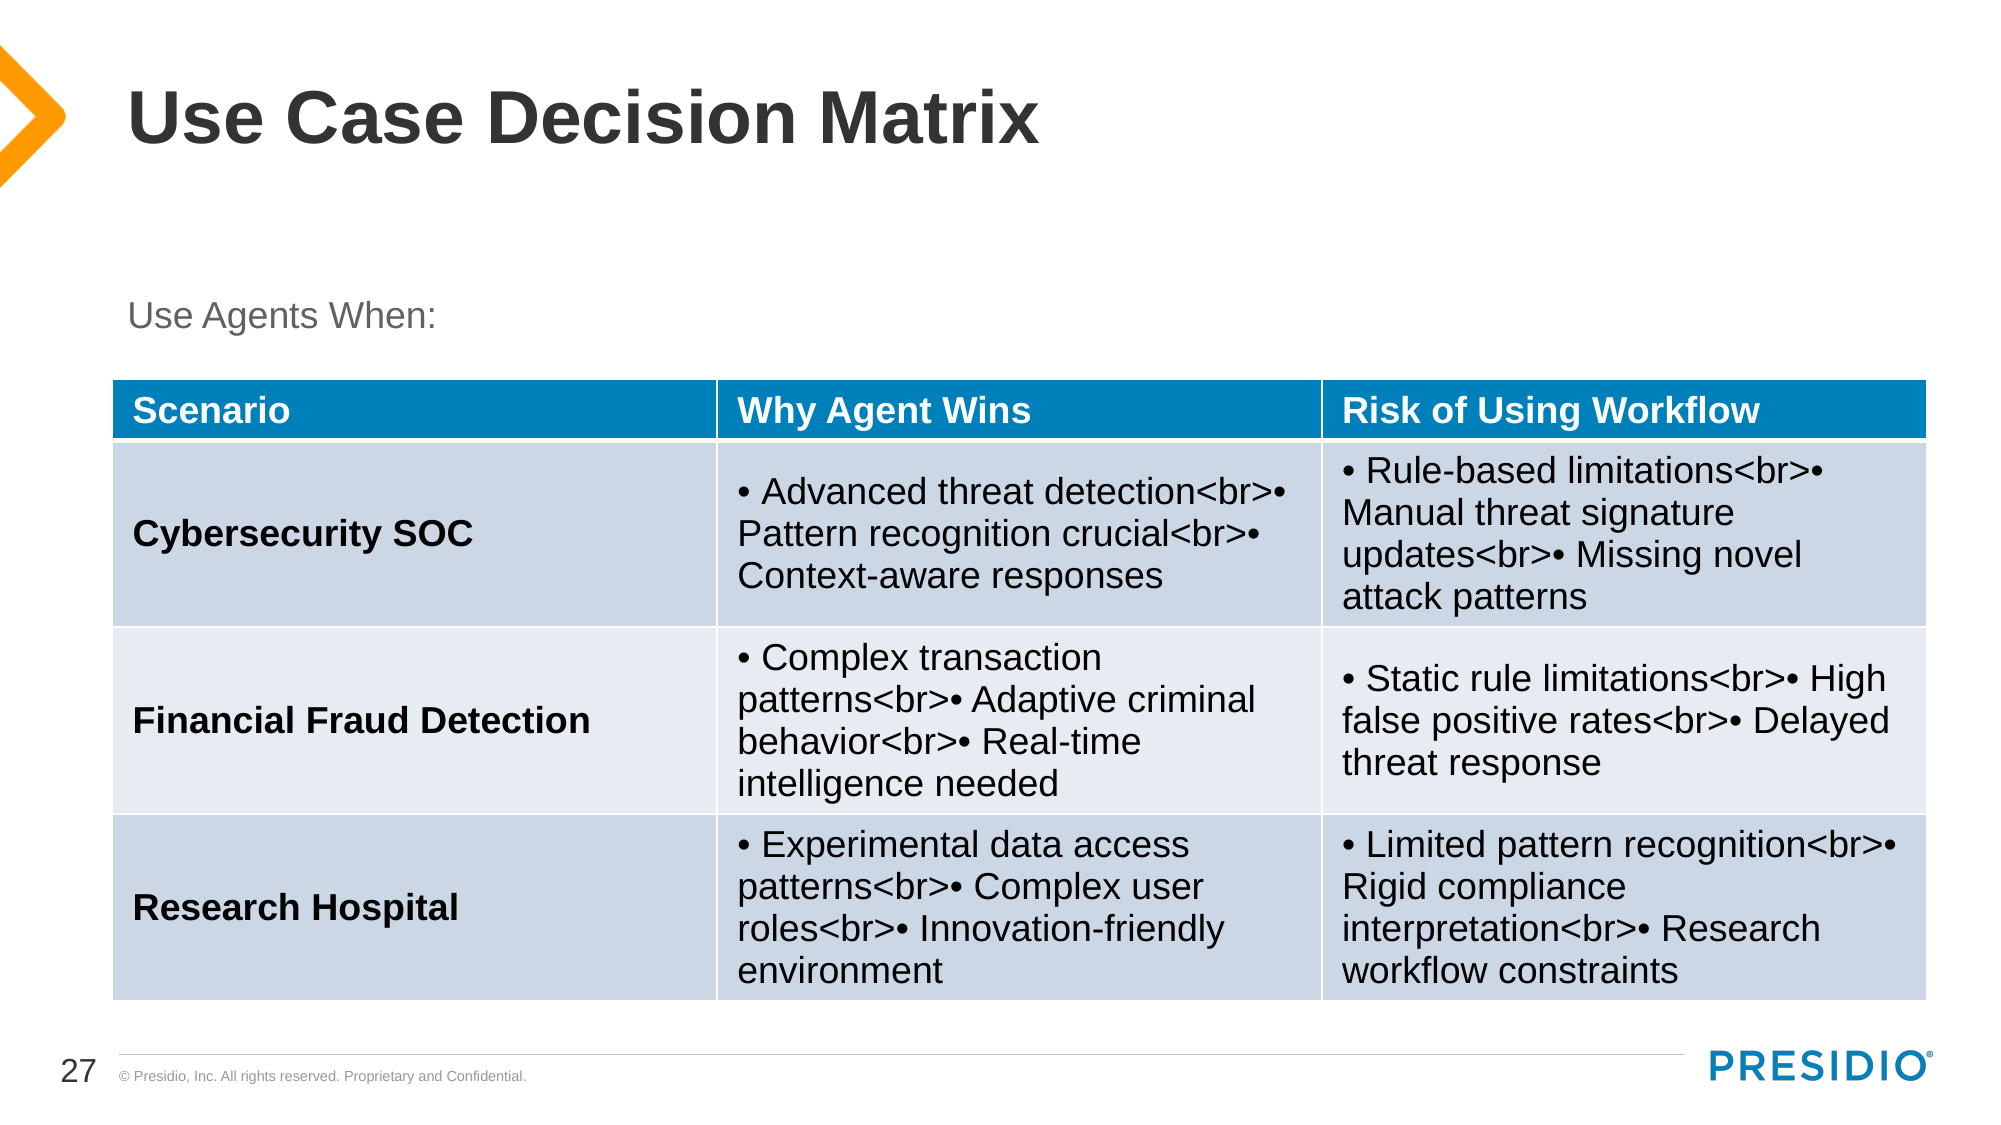

# Use Case Decision Matrix
Use Agents When:
| Scenario | Why Agent Wins | Risk of Using Workflow |
| --- | --- | --- |
| Cybersecurity SOC | • Advanced threat detection<br>• Pattern recognition crucial<br>• Context-aware responses | • Rule-based limitations<br>• Manual threat signature updates<br>• Missing novel attack patterns |
| Financial Fraud Detection | • Complex transaction patterns<br>• Adaptive criminal behavior<br>• Real-time intelligence needed | • Static rule limitations<br>• High false positive rates<br>• Delayed threat response |
| Research Hospital | • Experimental data access patterns<br>• Complex user roles<br>• Innovation-friendly environment | • Limited pattern recognition<br>• Rigid compliance interpretation<br>• Research workflow constraints |
27